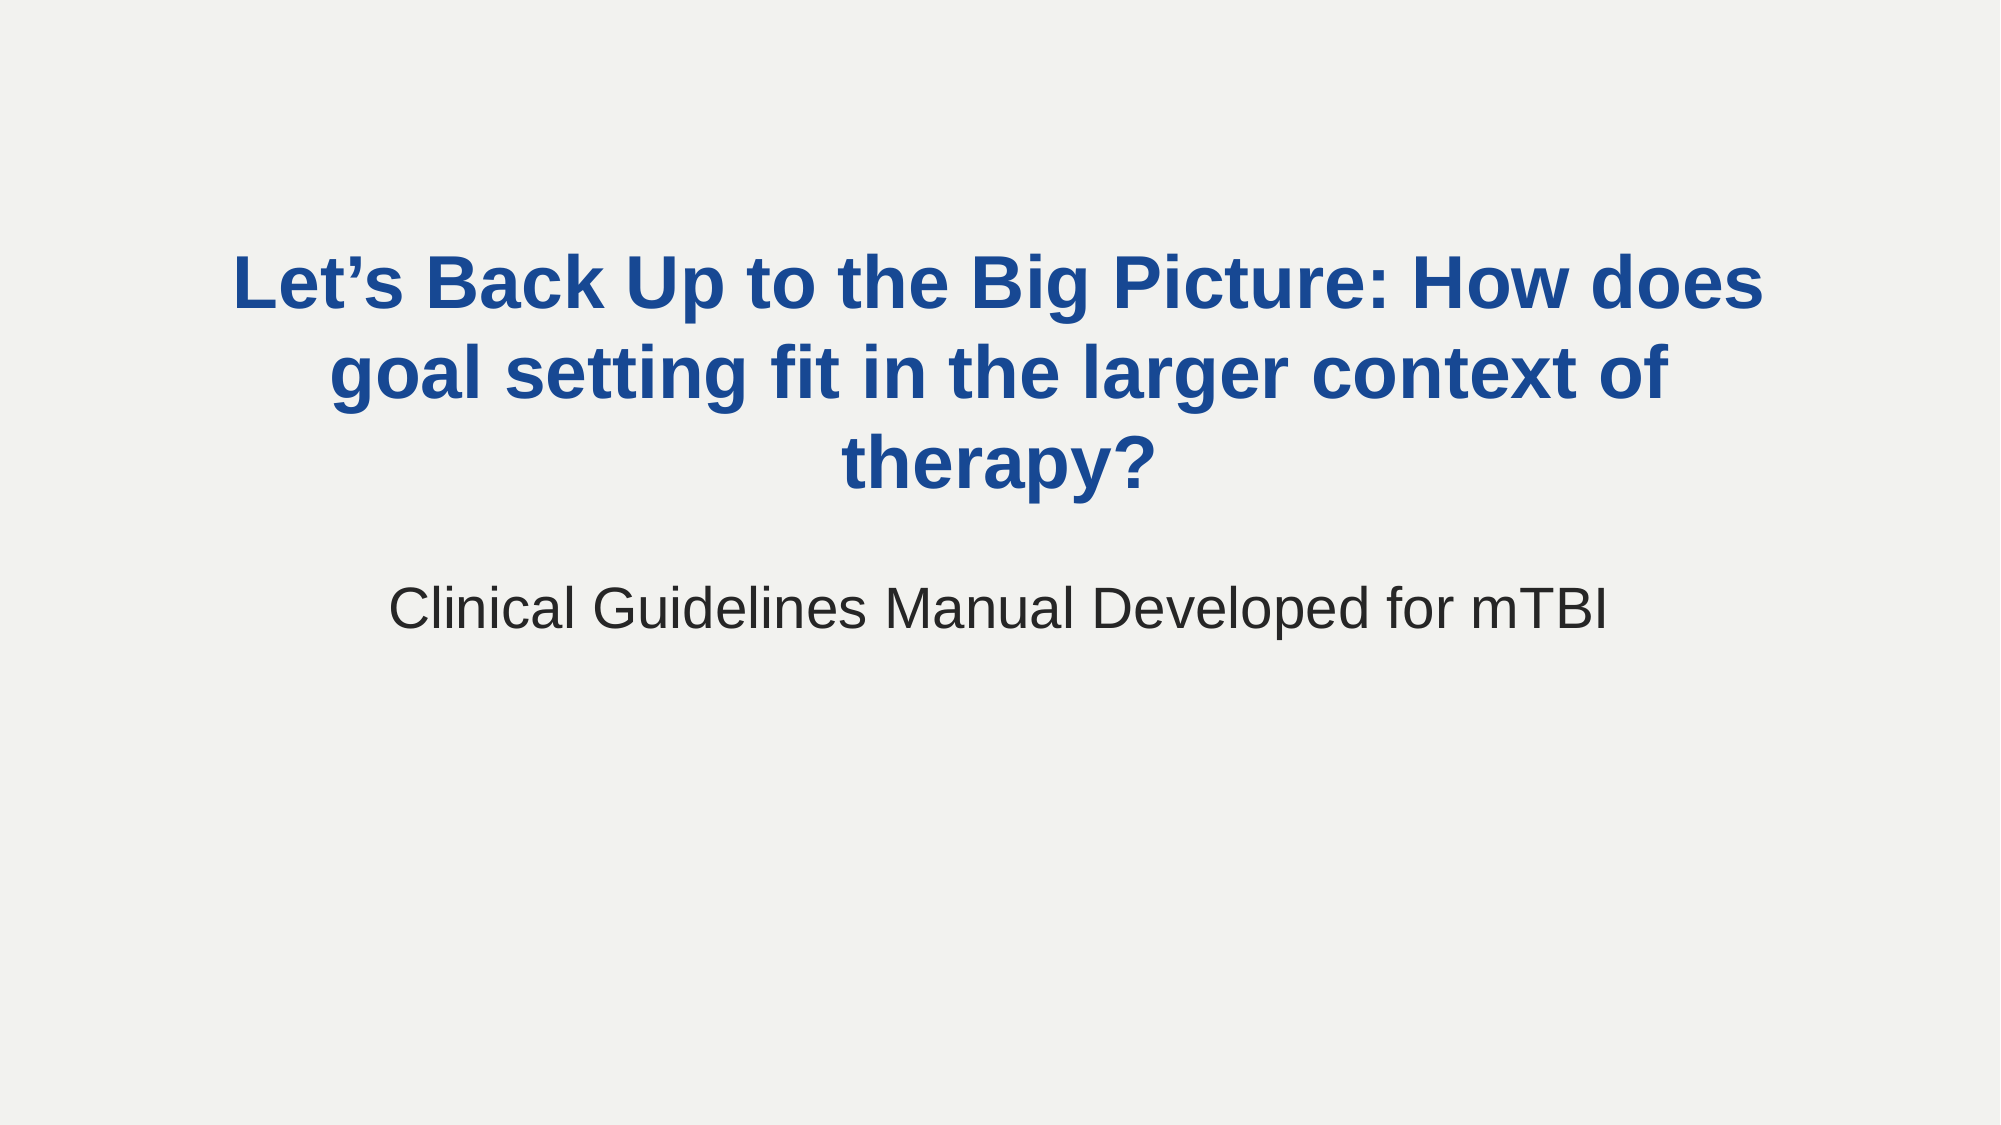

# Let’s Back Up to the Big Picture: How does goal setting fit in the larger context of therapy?
Clinical Guidelines Manual Developed for mTBI